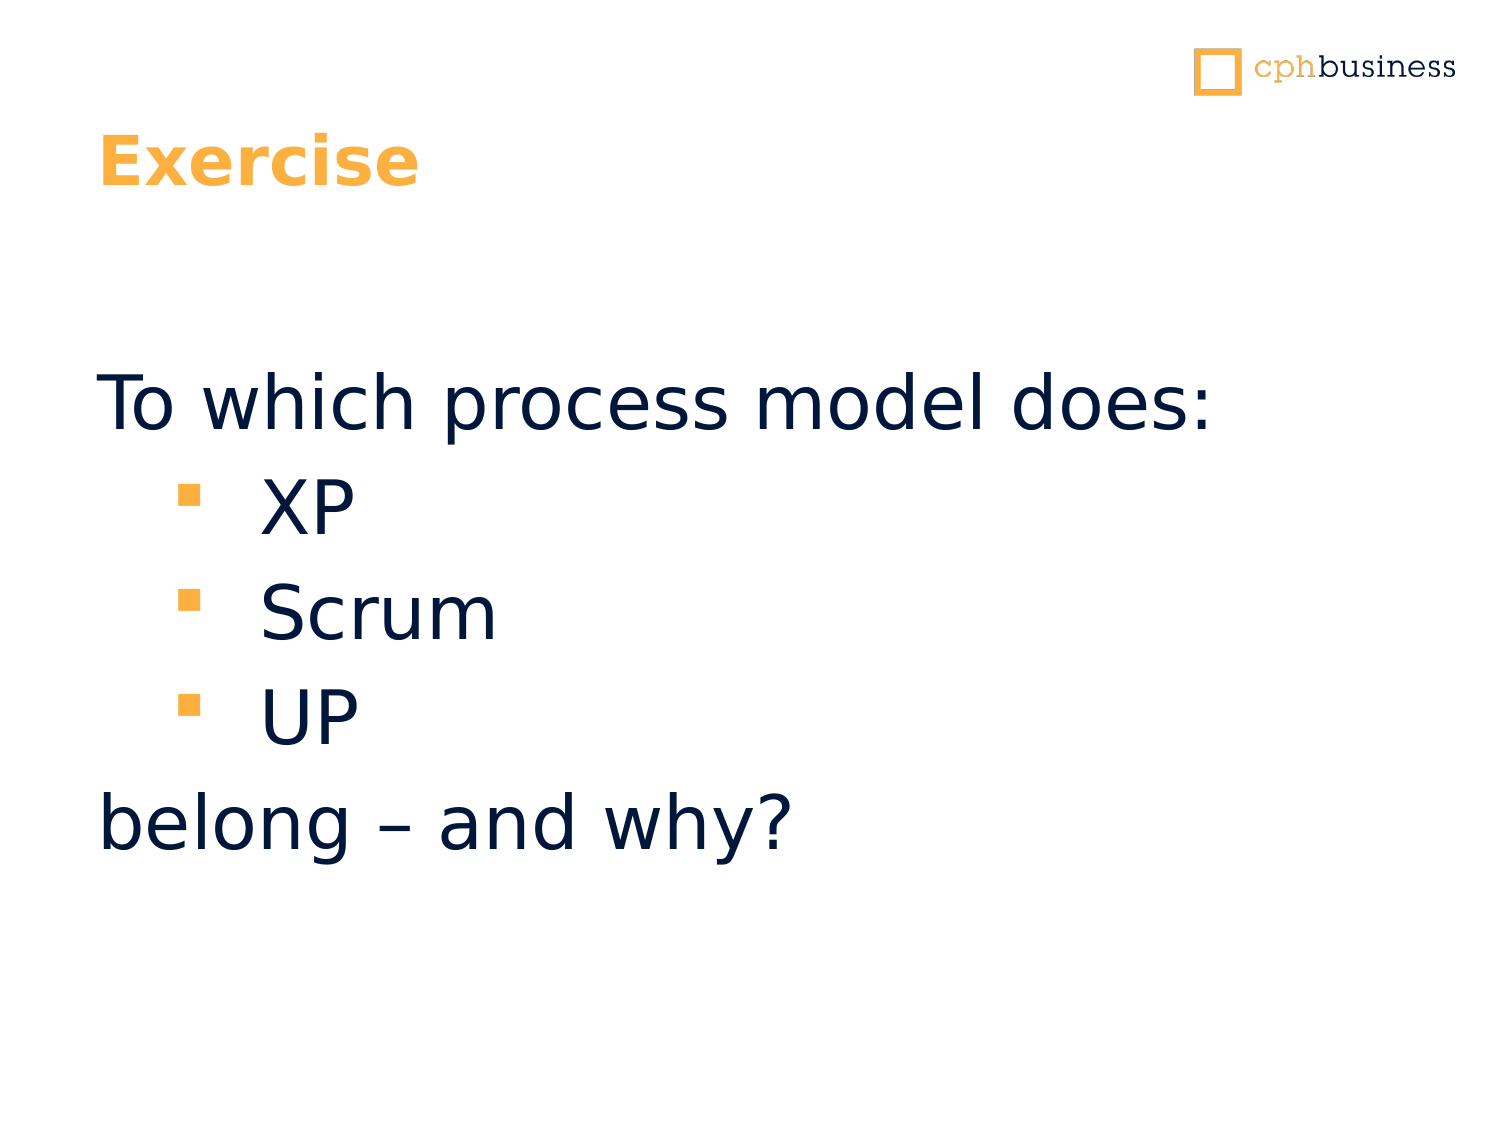

Exercise
To which process model does:
XP
Scrum
UP
belong – and why?